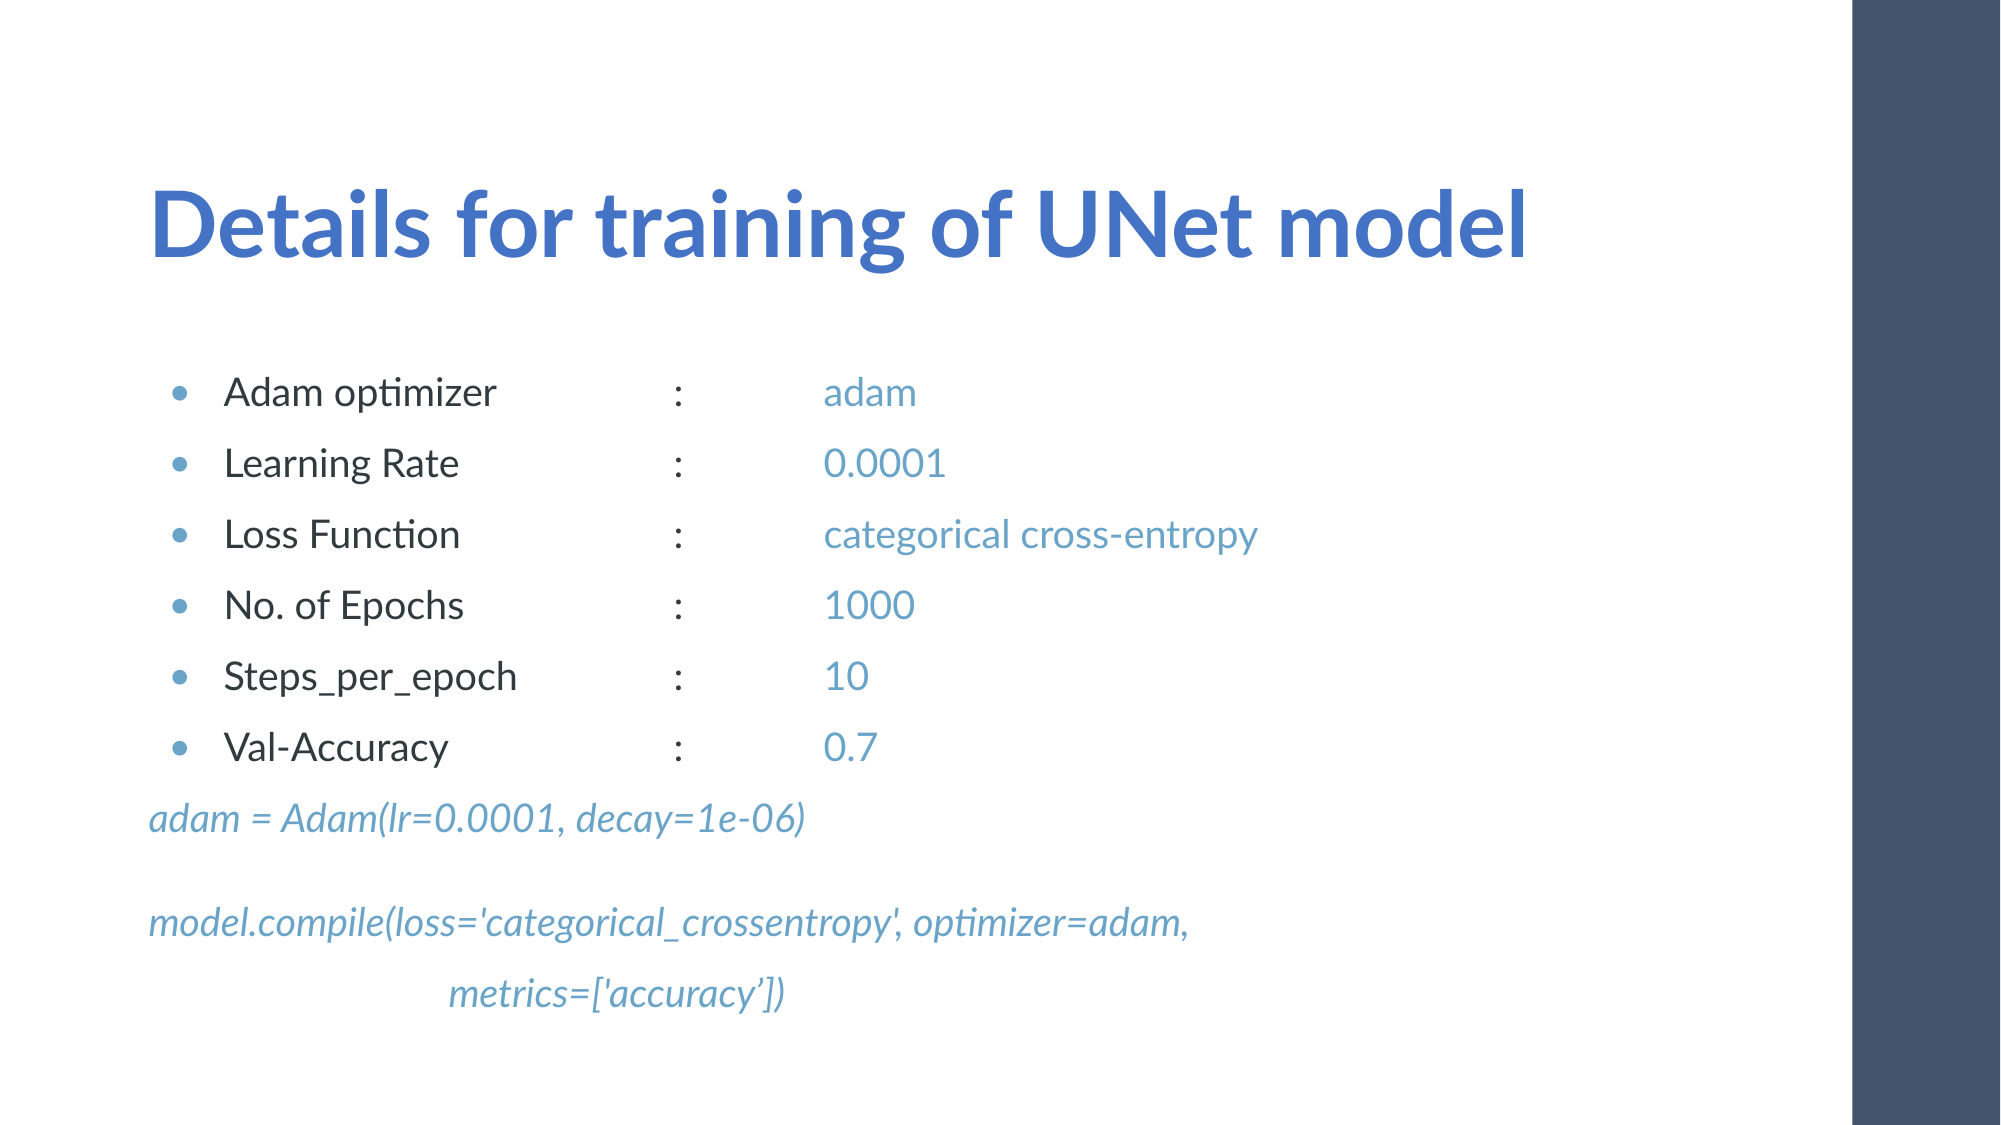

# Details for training of UNet model
Adam optimizer		:	adam
Learning Rate		: 	0.0001
Loss Function		:	categorical cross-entropy
No. of Epochs		: 	1000
Steps_per_epoch		:  	10
Val-Accuracy		: 	0.7
adam = Adam(lr=0.0001, decay=1e-06)
model.compile(loss='categorical_crossentropy', optimizer=adam, 				metrics=['accuracy’])